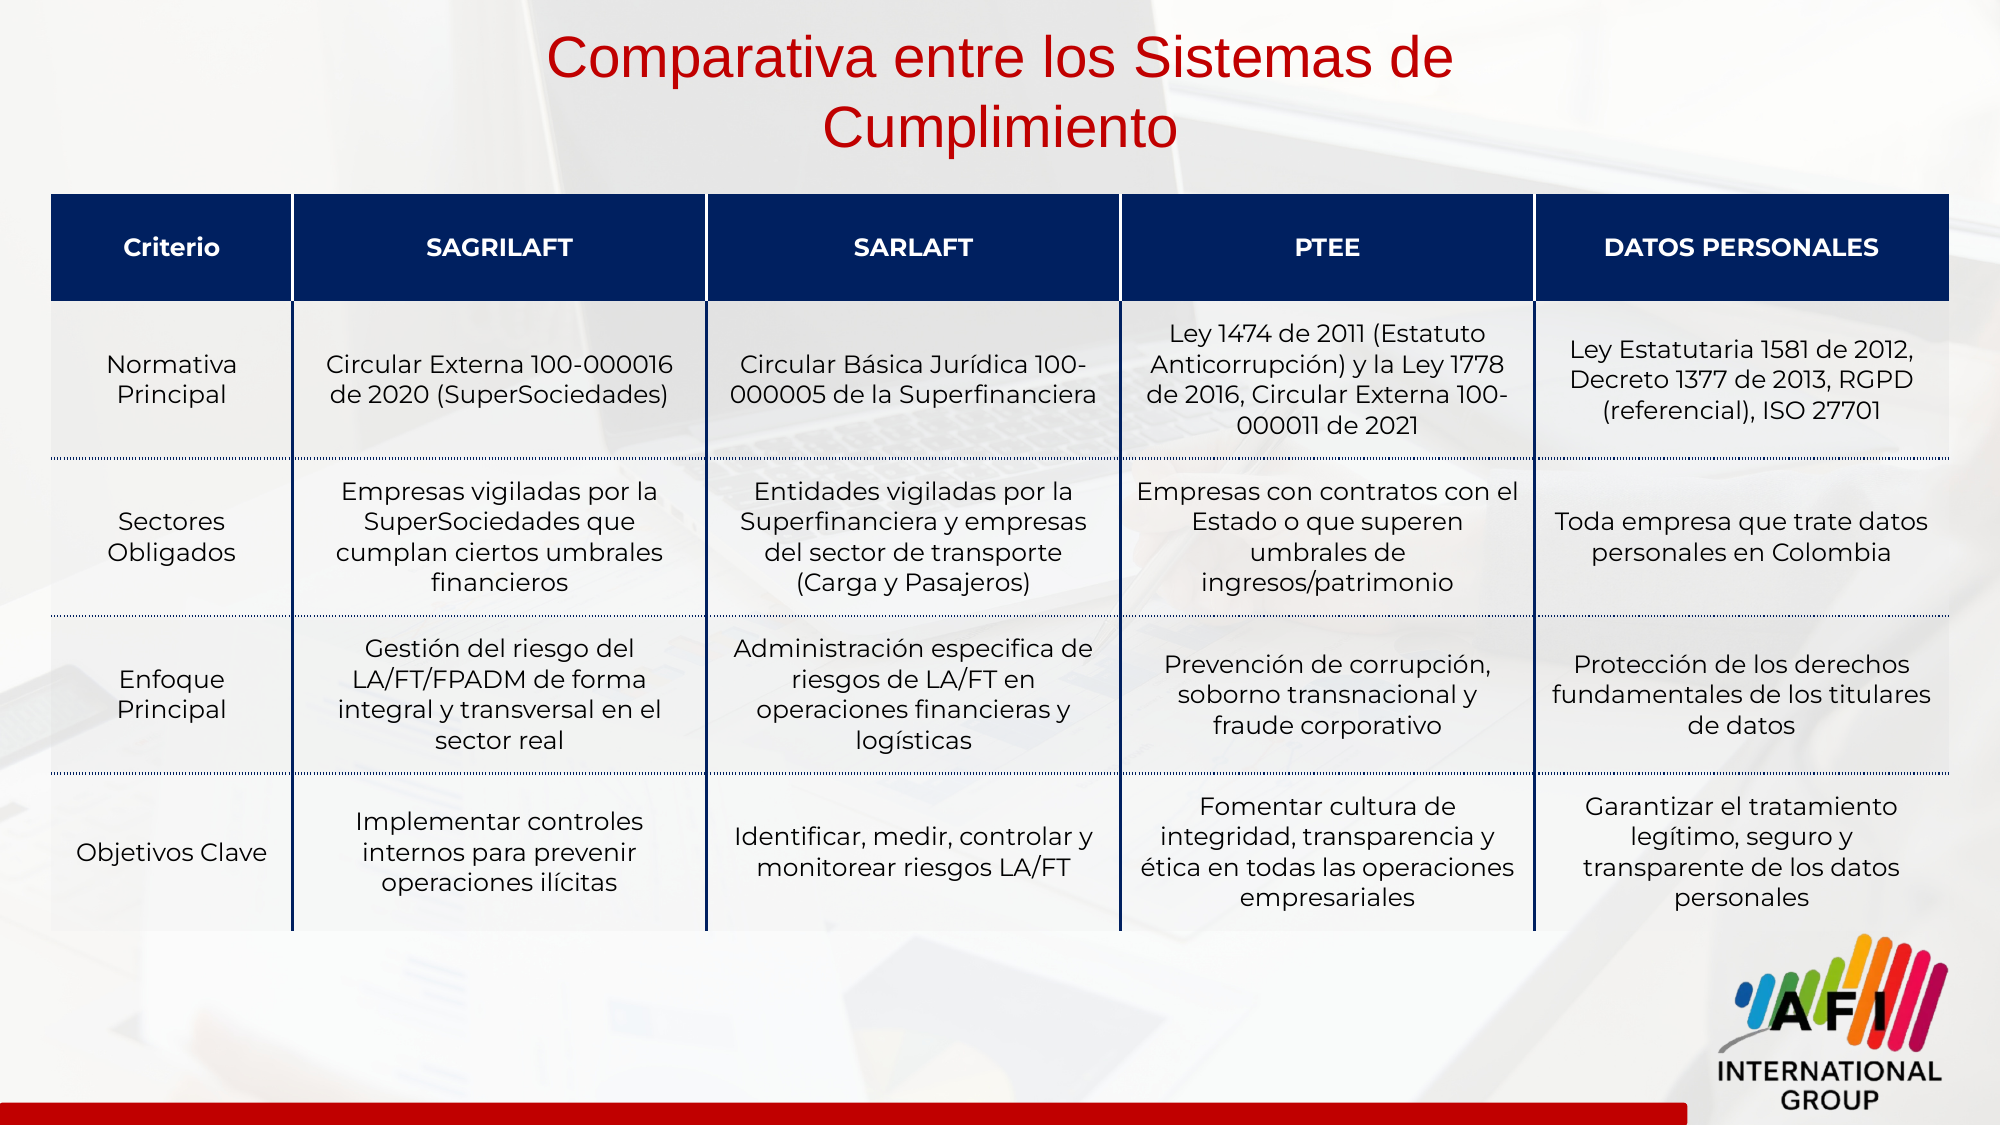

Comparativa entre los Sistemas de Cumplimiento
| Criterio | SAGRILAFT | SARLAFT | PTEE | DATOS PERSONALES |
| --- | --- | --- | --- | --- |
| Normativa Principal | Circular Externa 100-000016 de 2020 (SuperSociedades) | Circular Básica Jurídica 100-000005 de la Superfinanciera | Ley 1474 de 2011 (Estatuto Anticorrupción) y la Ley 1778 de 2016, Circular Externa 100-000011 de 2021 | Ley Estatutaria 1581 de 2012, Decreto 1377 de 2013, RGPD (referencial), ISO 27701 |
| Sectores Obligados | Empresas vigiladas por la SuperSociedades que cumplan ciertos umbrales financieros | Entidades vigiladas por la Superfinanciera y empresas del sector de transporte (Carga y Pasajeros) | Empresas con contratos con el Estado o que superen umbrales de ingresos/patrimonio | Toda empresa que trate datos personales en Colombia |
| Enfoque Principal | Gestión del riesgo del LA/FT/FPADM de forma integral y transversal en el sector real | Administración especifica de riesgos de LA/FT en operaciones financieras y logísticas | Prevención de corrupción, soborno transnacional y fraude corporativo | Protección de los derechos fundamentales de los titulares de datos |
| Objetivos Clave | Implementar controles internos para prevenir operaciones ilícitas | Identificar, medir, controlar y monitorear riesgos LA/FT | Fomentar cultura de integridad, transparencia y ética en todas las operaciones empresariales | Garantizar el tratamiento legítimo, seguro y transparente de los datos personales |